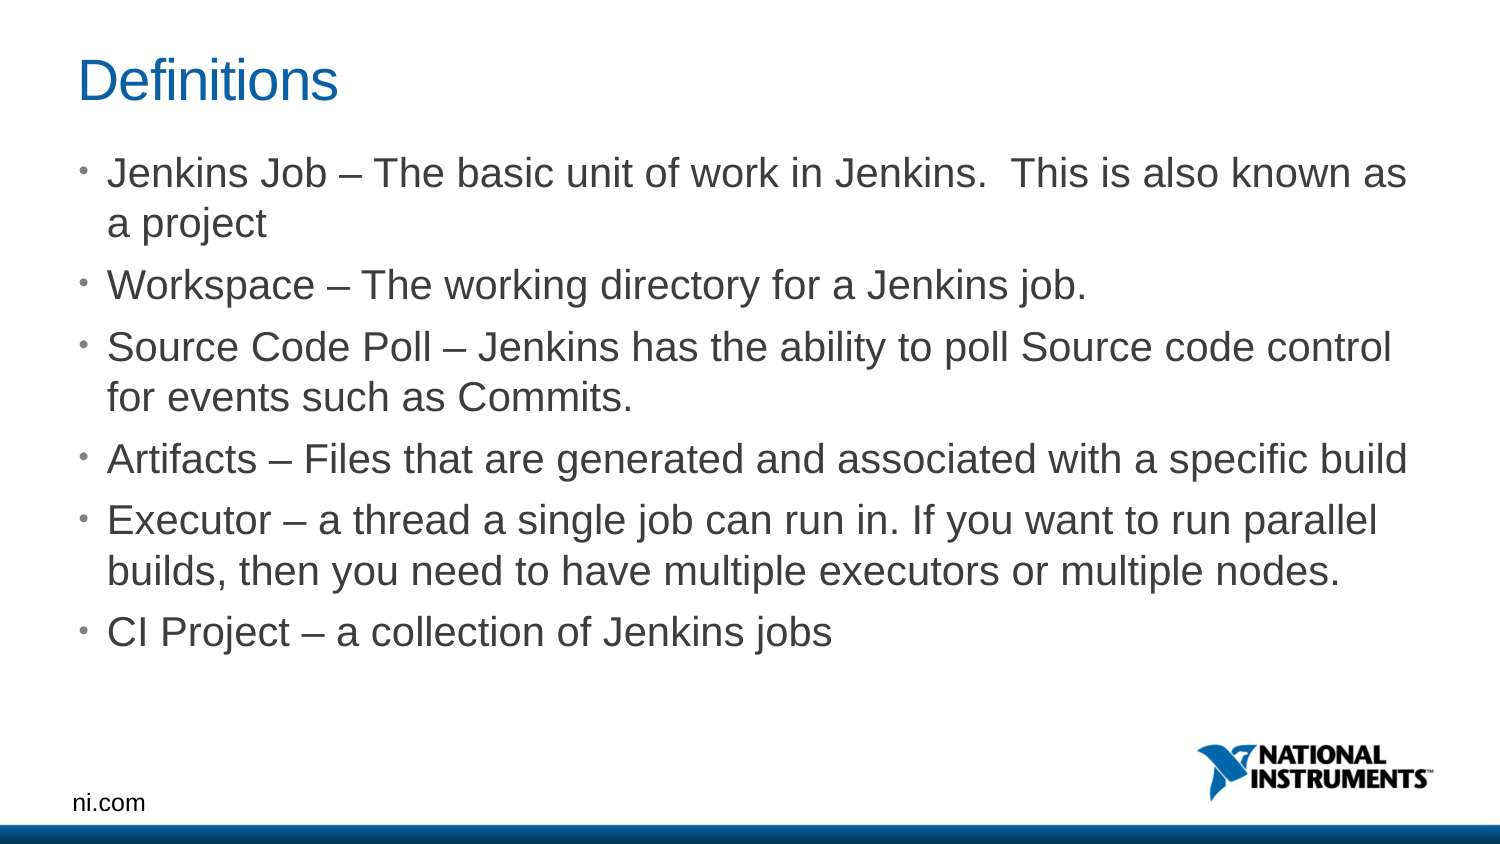

# Definitions
Jenkins Job – The basic unit of work in Jenkins.  This is also known as a project
Workspace – The working directory for a Jenkins job.
Source Code Poll – Jenkins has the ability to poll Source code control for events such as Commits.
Artifacts – Files that are generated and associated with a specific build
Executor – a thread a single job can run in. If you want to run parallel builds, then you need to have multiple executors or multiple nodes.
CI Project – a collection of Jenkins jobs